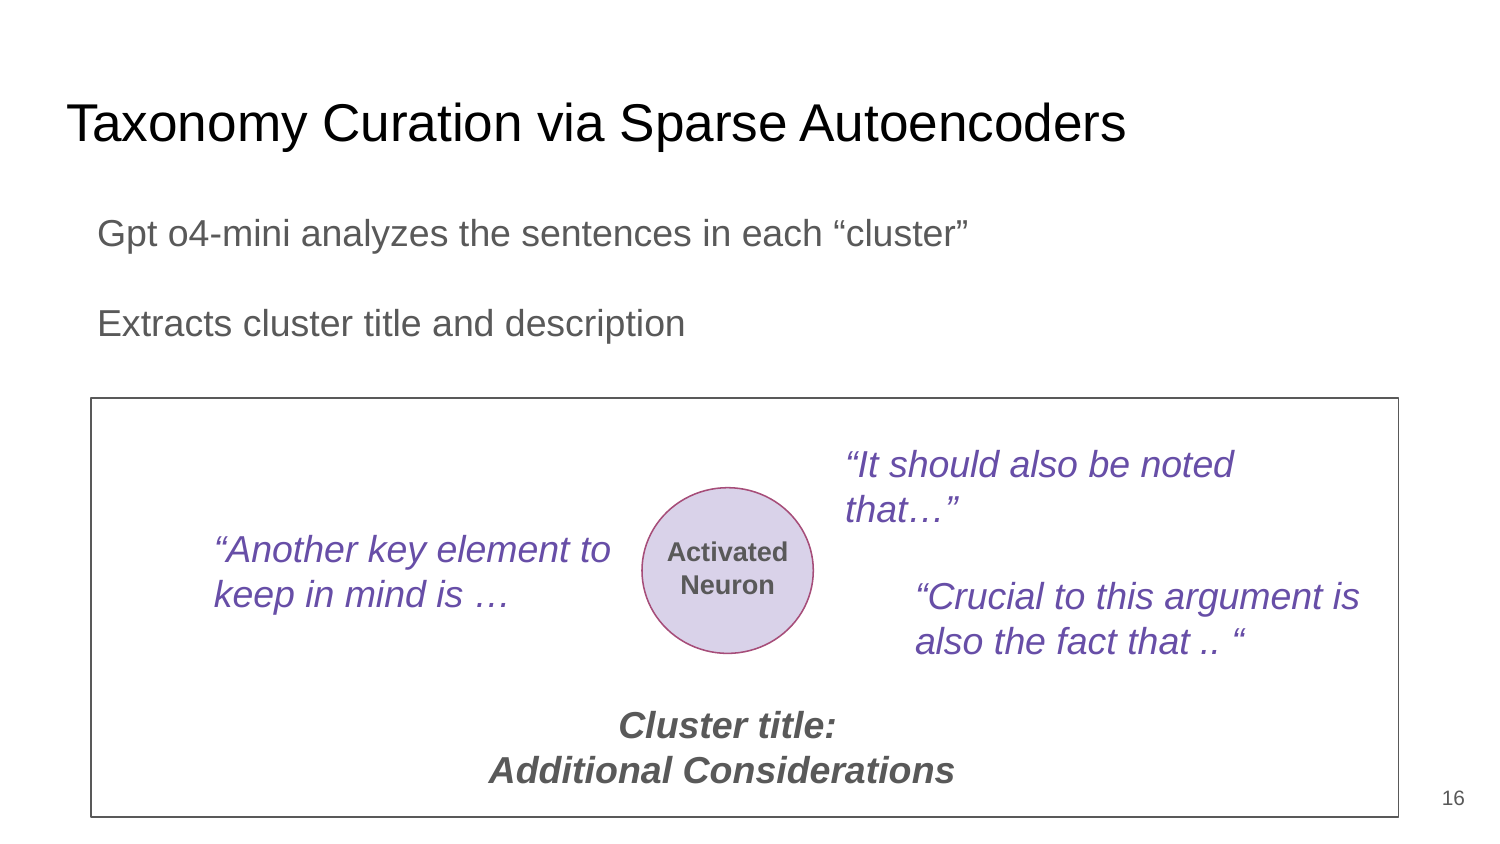

# Taxonomy Curation via Sparse Autoencoders

Gpt o4-mini analyzes the sentences in each “cluster”

Extracts cluster title and description

“It should also be noted that…”

“Another key element to keep in mind is …
Activated Neuron
“Crucial to this argument is also the fact that .. “
Cluster title:
Additional Considerations
16